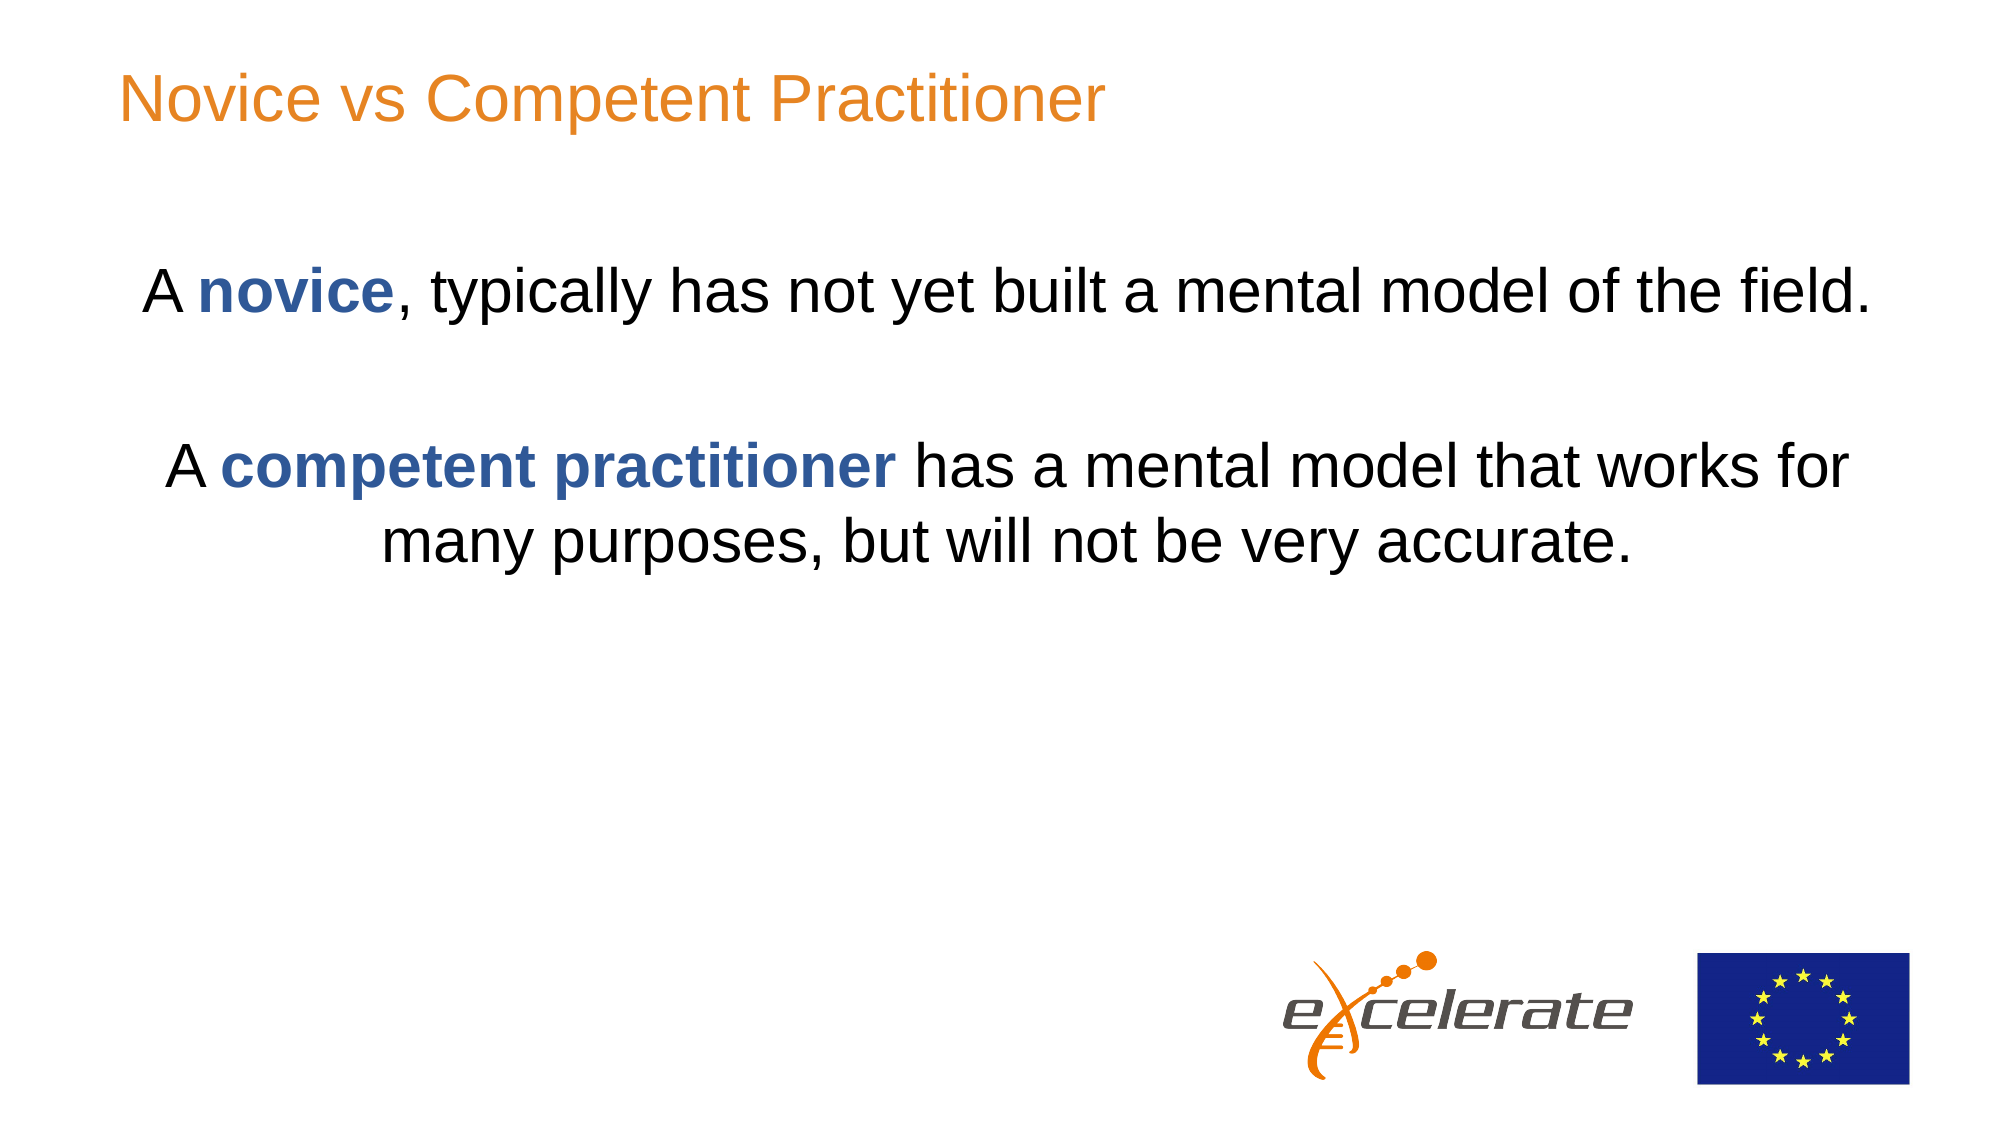

# Novice vs Competent Practitioner

A novice, typically has not yet built a mental model of the field.

A competent practitioner has a mental model that works for many purposes, but will not be very accurate.